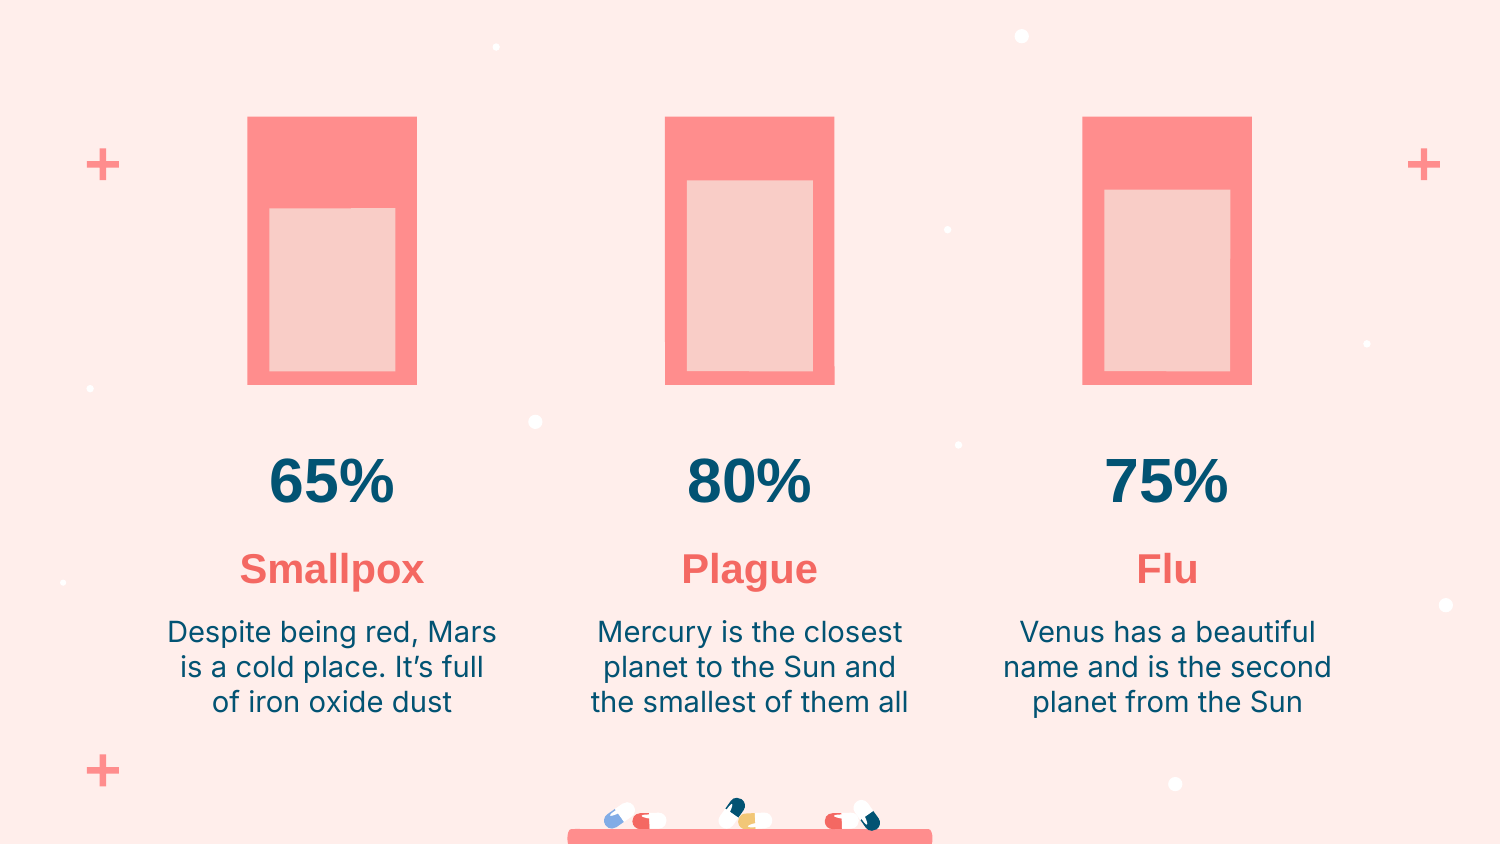

# 65%
80%
75%
Smallpox
Plague
Flu
Despite being red, Mars is a cold place. It’s full of iron oxide dust
Mercury is the closest planet to the Sun and the smallest of them all
Venus has a beautiful name and is the second planet from the Sun